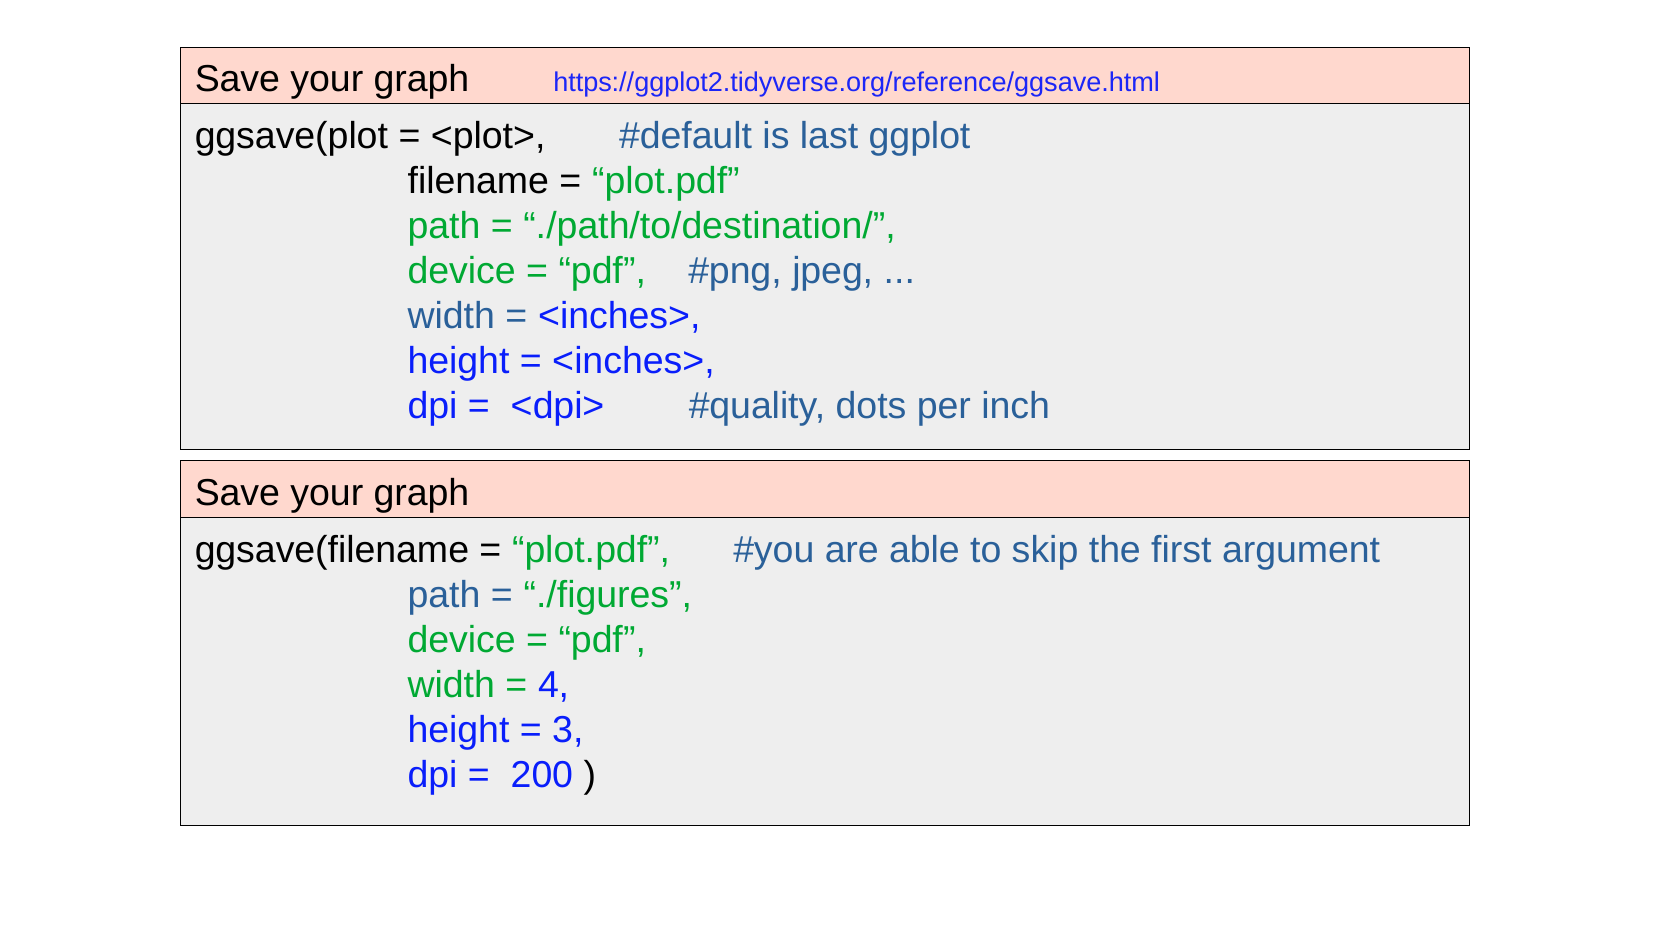

Save your graph        https://ggplot2.tidyverse.org/reference/ggsave.html
ggsave(plot = <plot>,       #default is last ggplot
	      filename = “plot.pdf”
	      path = “./path/to/destination/”,
	      device = “pdf”,    #png, jpeg, ...
	      width = <inches>,
	      height = <inches>,
	      dpi =  <dpi>        #quality, dots per inch
Save your graph
ggsave(filename = “plot.pdf”,      #you are able to skip the first argument
	      path = “./figures”,
	      device = “pdf”,
	      width = 4,
	      height = 3,
	      dpi =  200 )